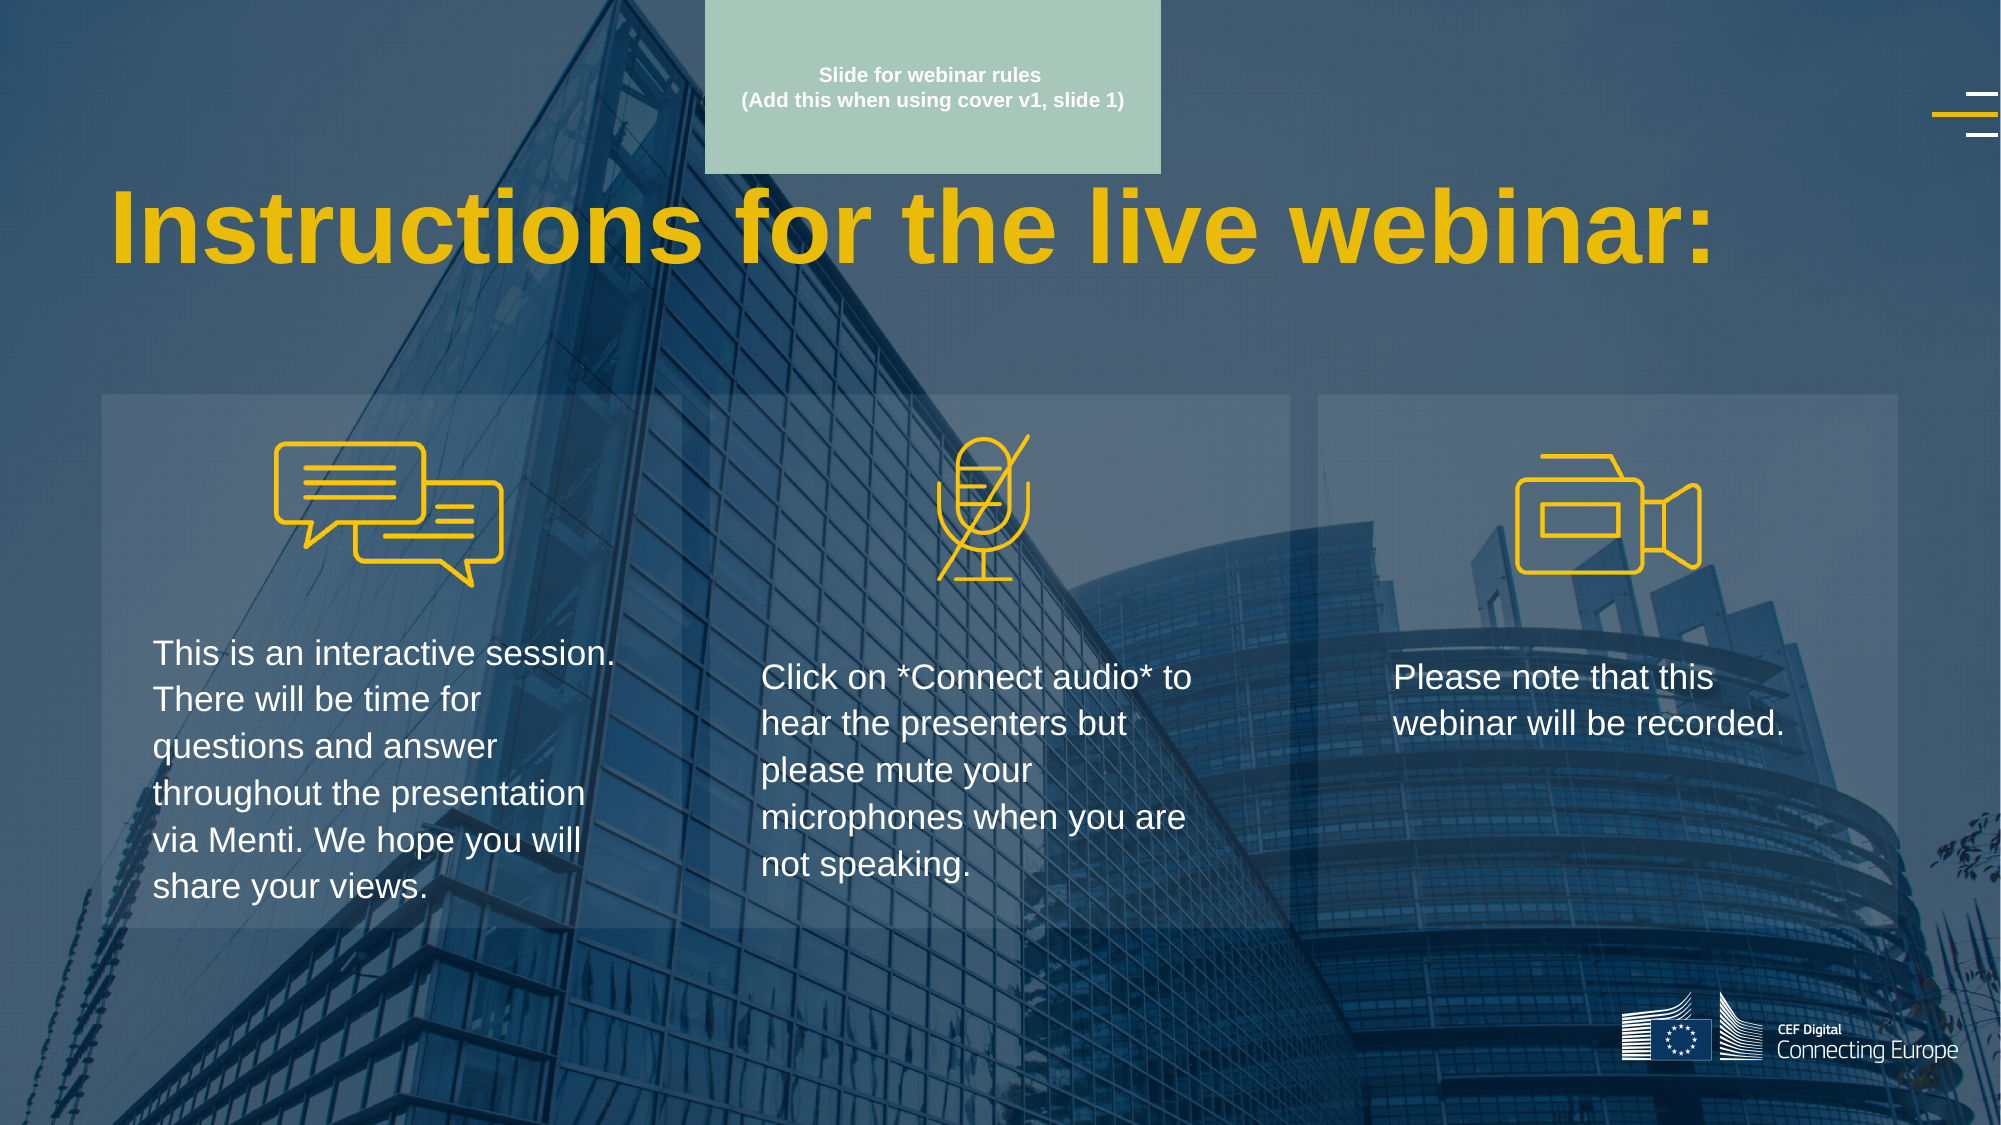

Slide for webinar rules
(Add this when using cover v1, slide 1)